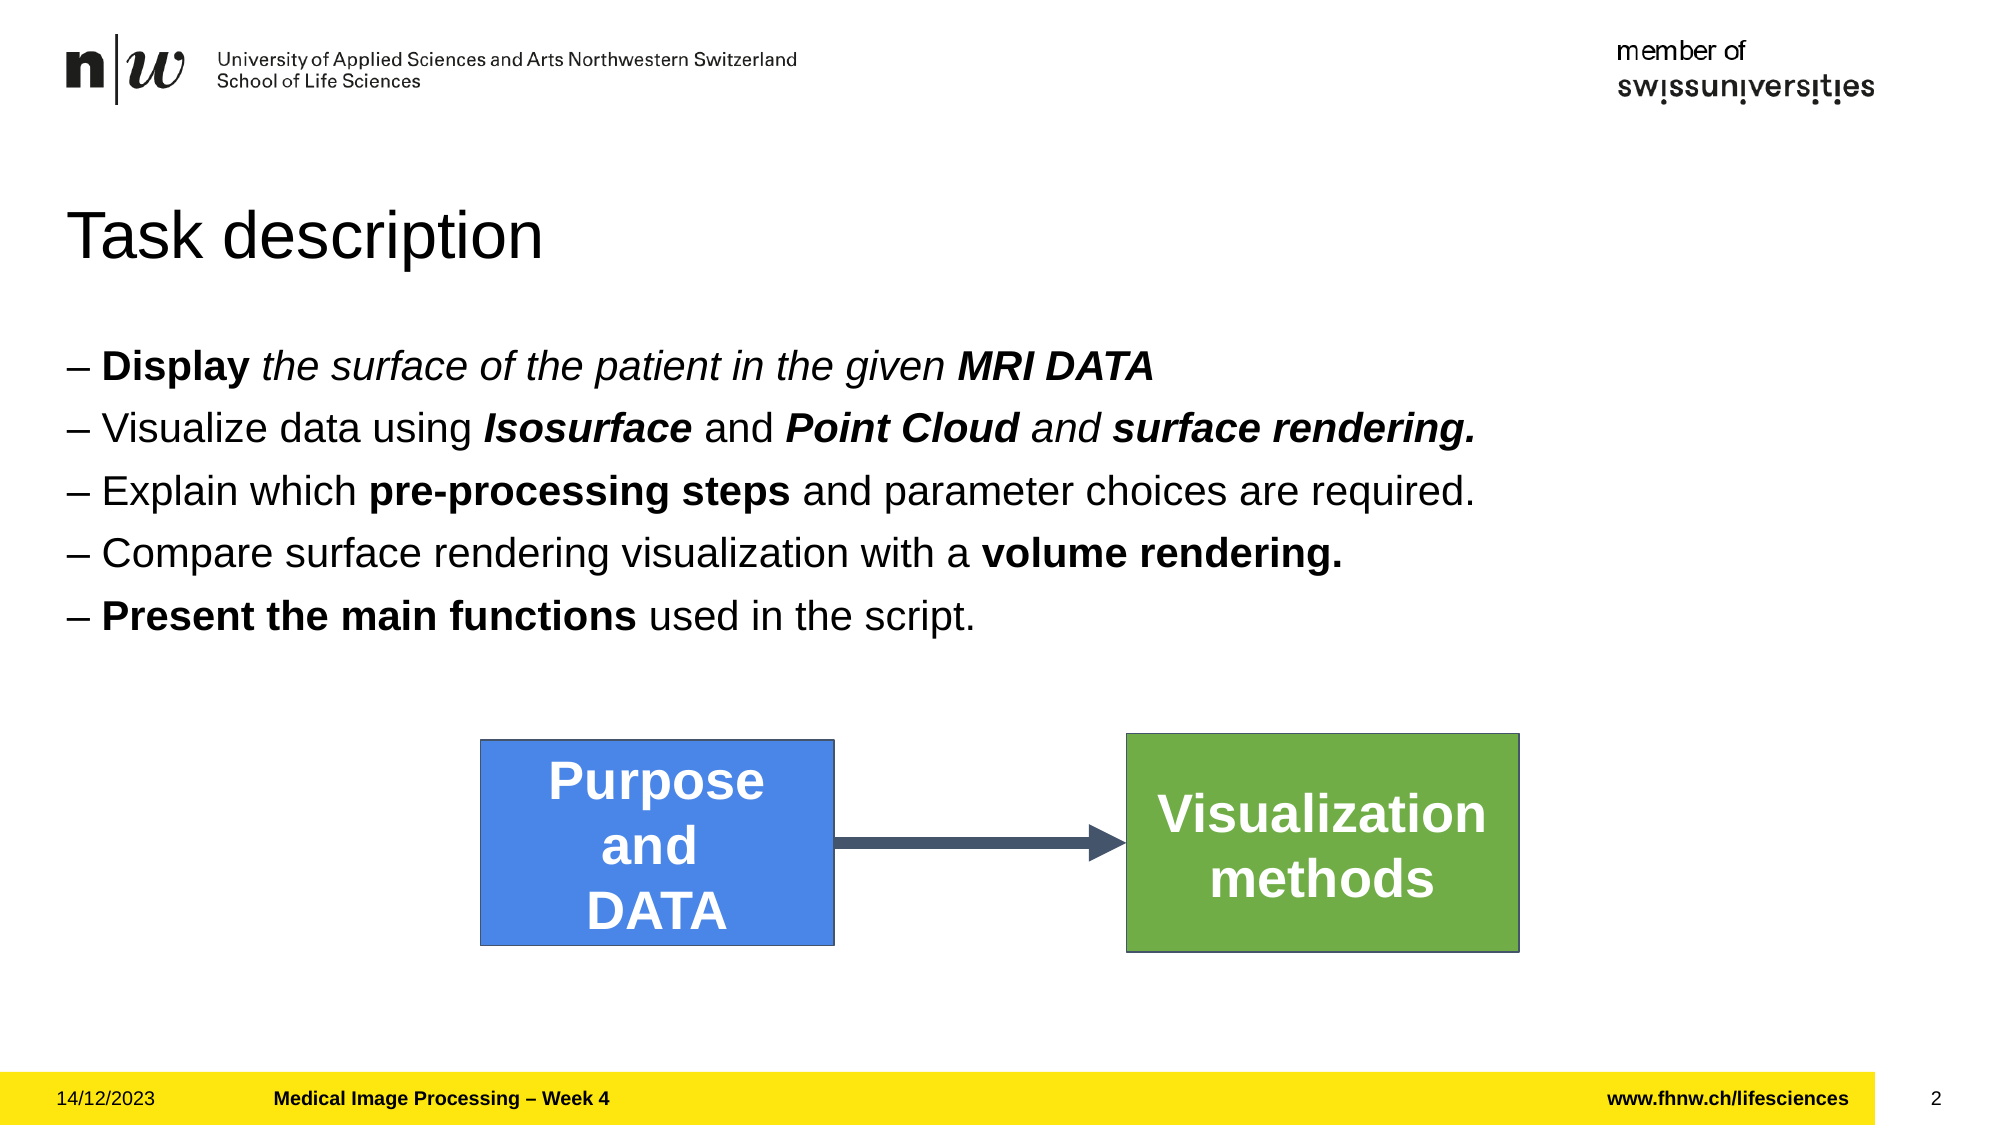

# Task description
– Display the surface of the patient in the given MRI DATA
– Visualize data using Isosurface and Point Cloud and surface rendering.
– Explain which pre-processing steps and parameter choices are required.
– Compare surface rendering visualization with a volume rendering.
– Present the main functions used in the script.

Visualization methods
Purpose and
DATA
14/12/2023
Medical Image Processing – Week 4
2